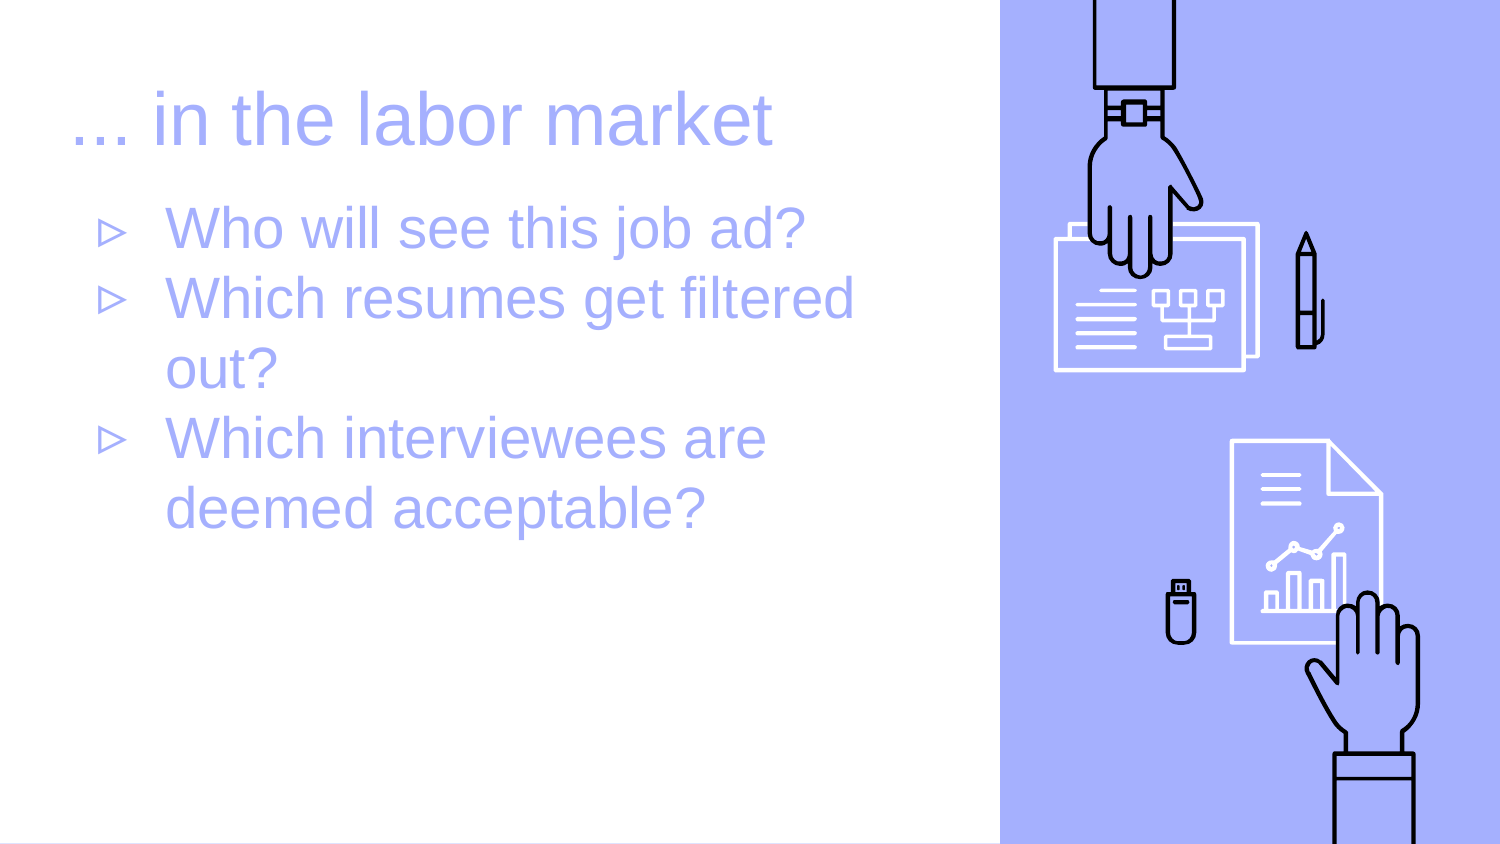

# ... in the labor market
Who will see this job ad?
Which resumes get filtered out?
Which interviewees are deemed acceptable?